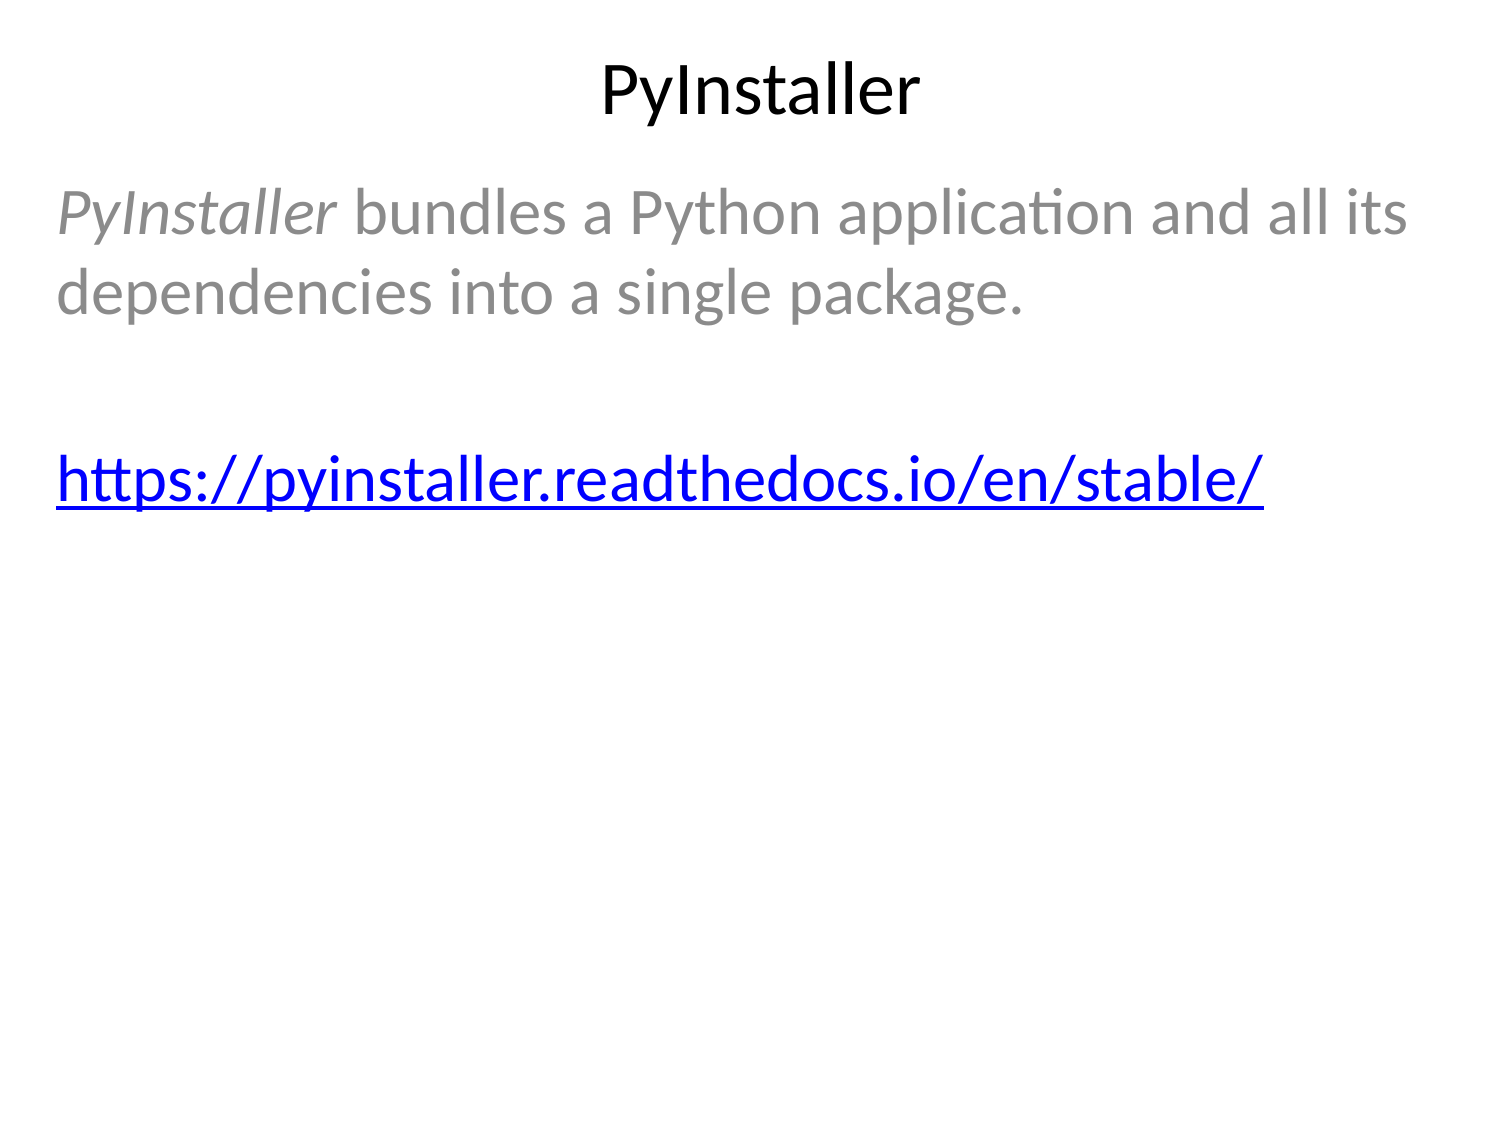

PyInstaller
PyInstaller bundles a Python application and all its dependencies into a single package.

https://pyinstaller.readthedocs.io/en/stable/